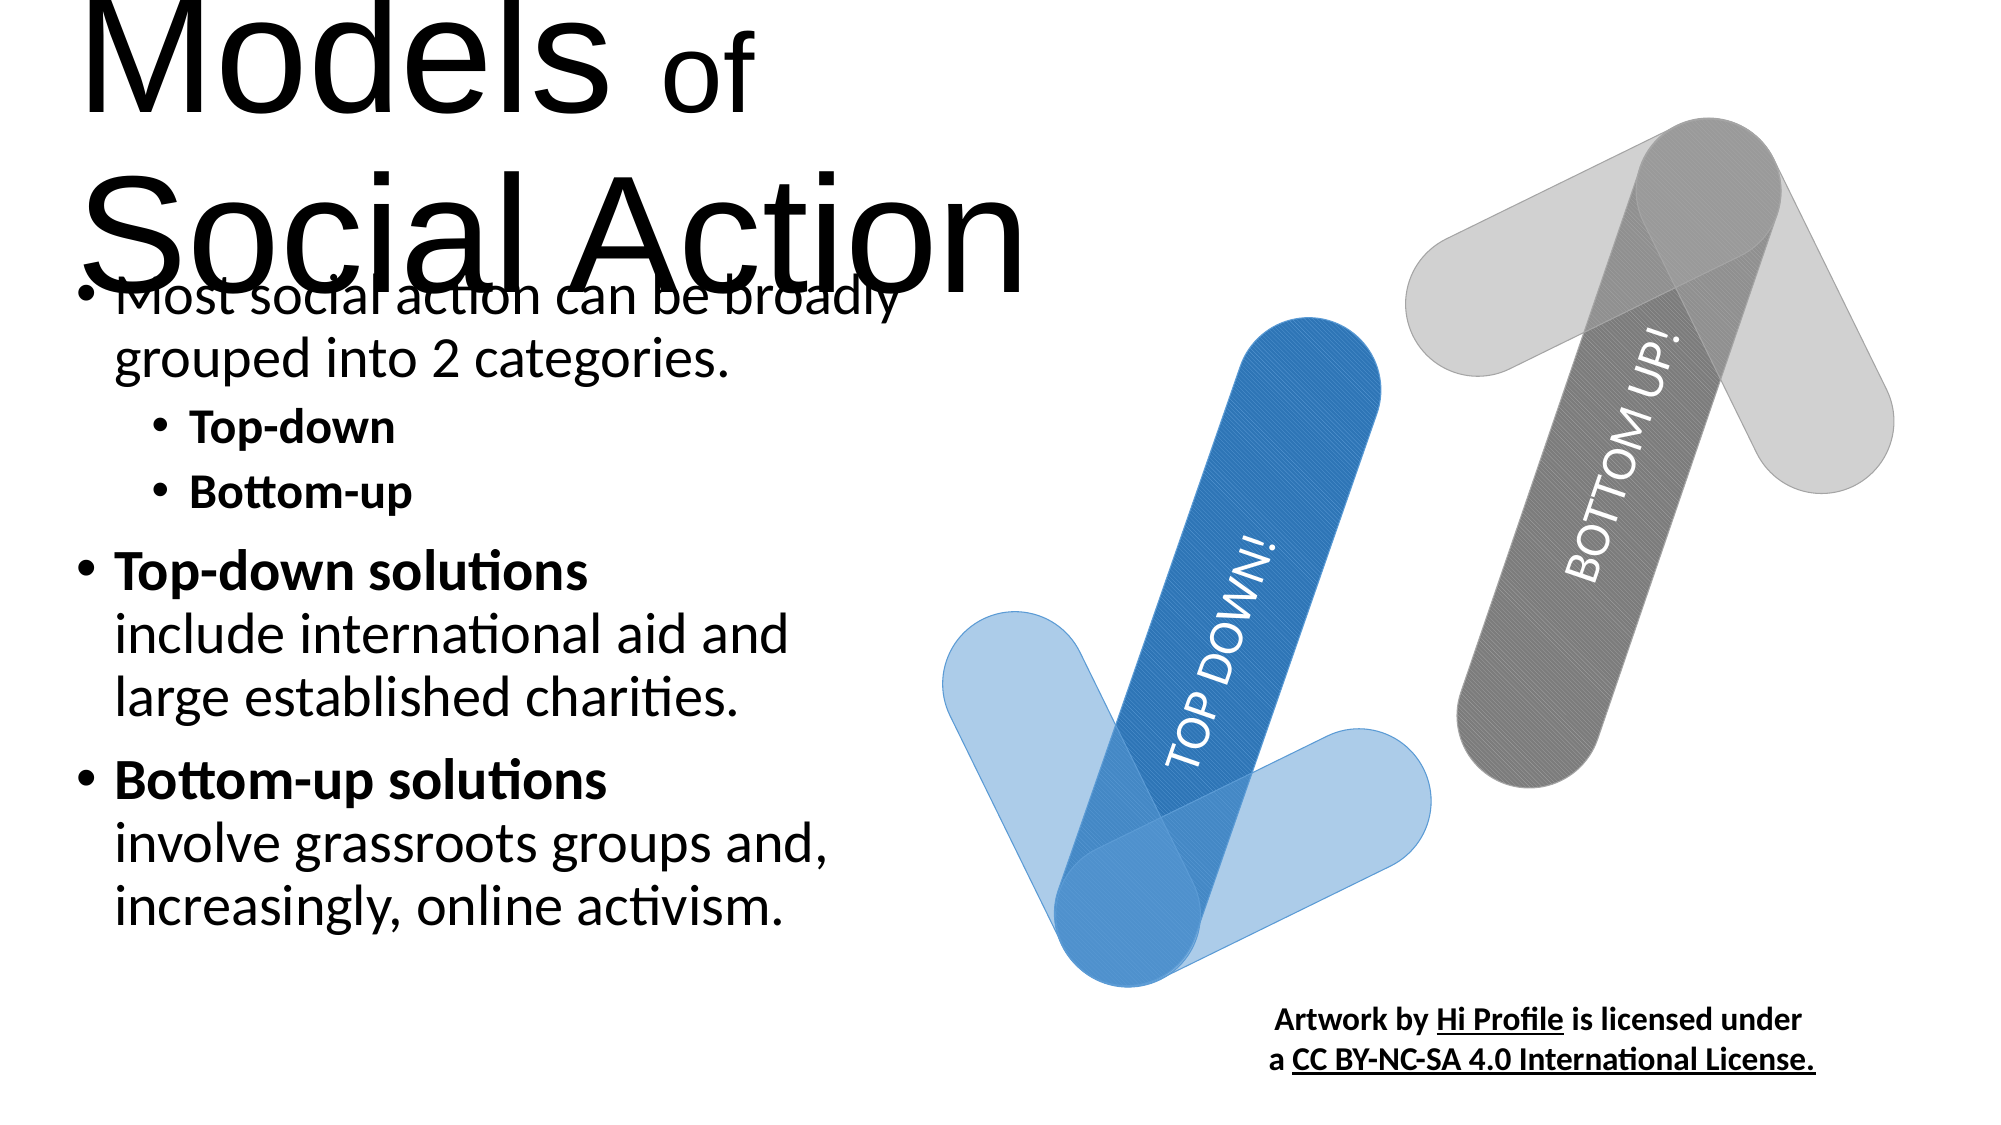

# Models of Social Action

BOTTOM UP!

TOP DOWN!
Artwork by Hi Profile is licensed under
a CC BY-NC-SA 4.0 International License.
Most social action can be broadly grouped into 2 categories.
Top-down
Bottom-up
Top-down solutions
include international aid and large established charities.
Bottom-up solutions
involve grassroots groups and, increasingly, online activism.